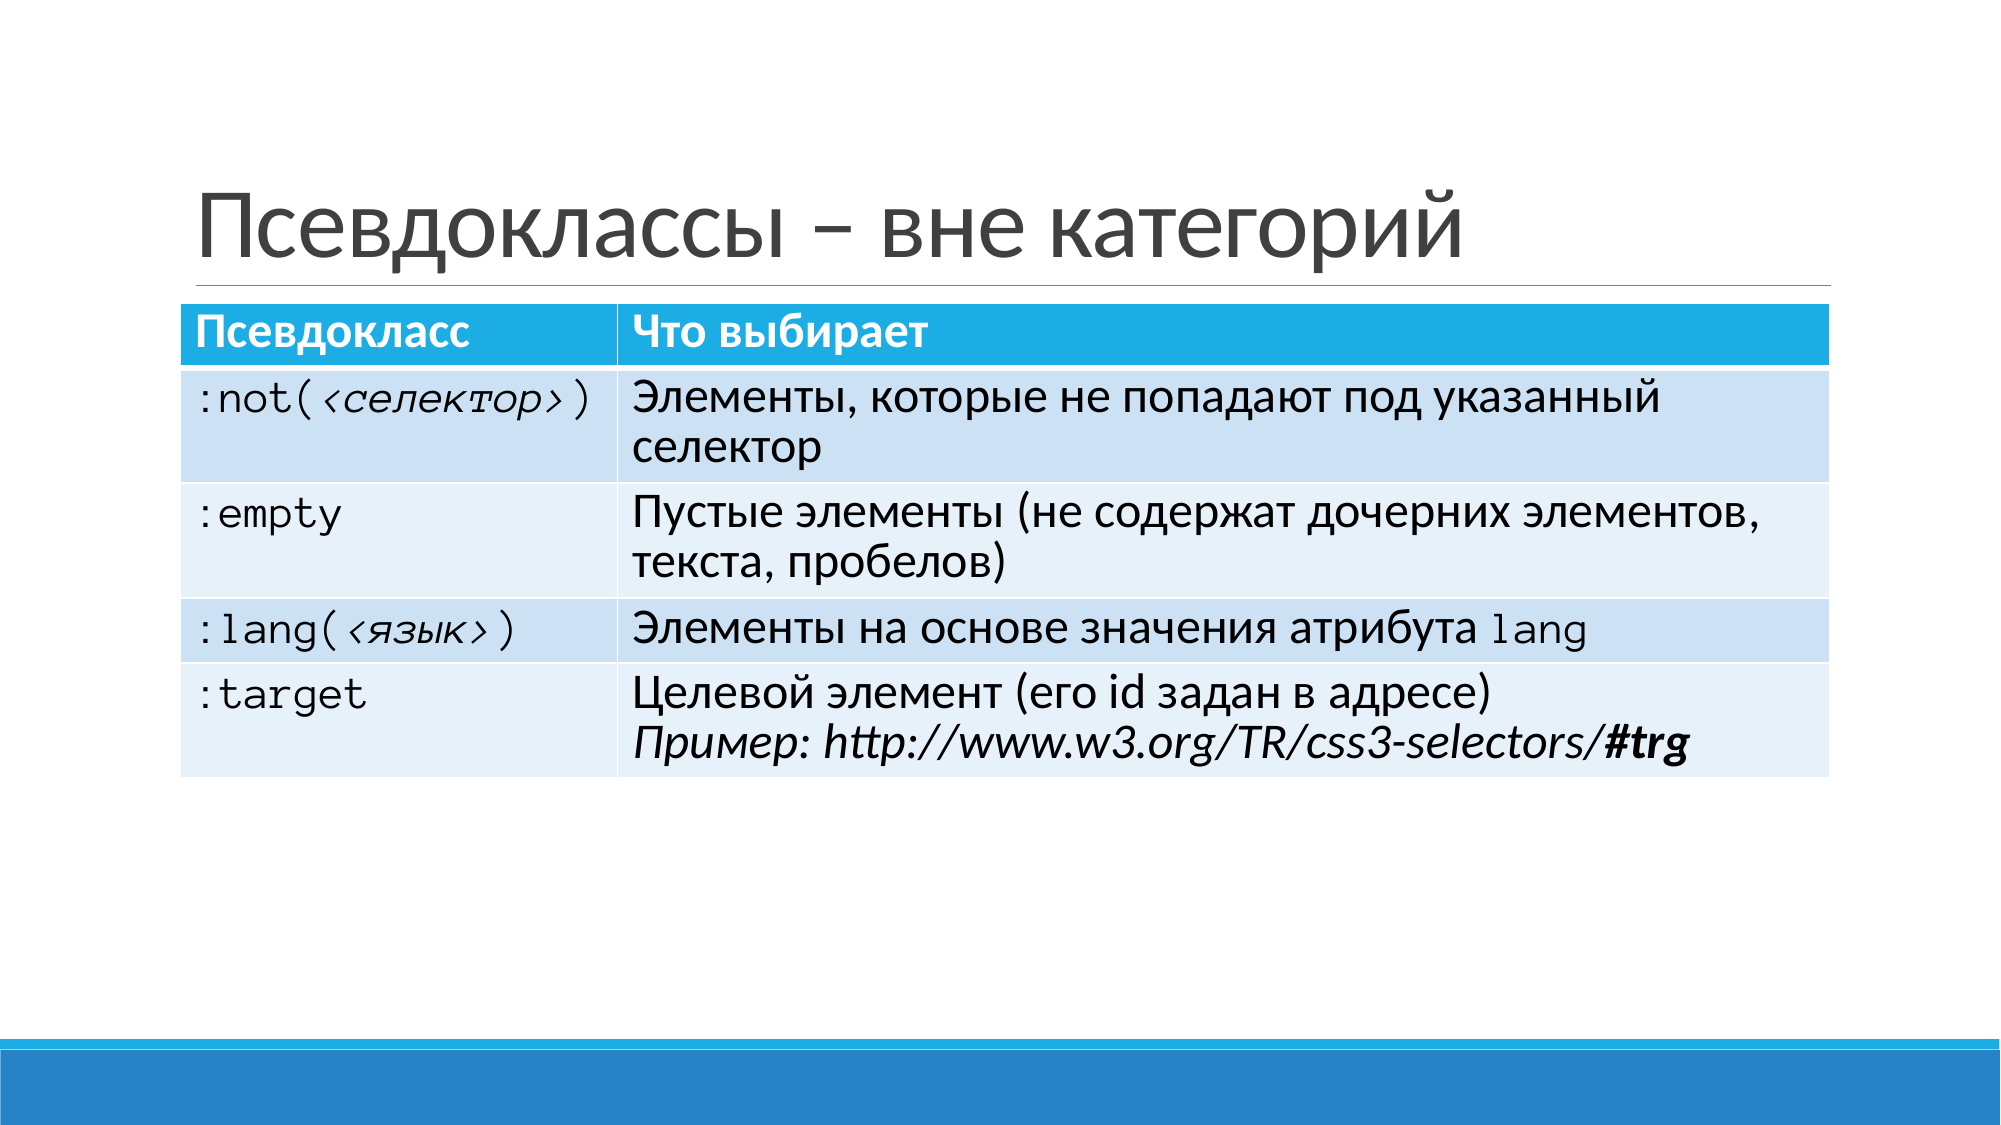

# Псевдоклассы – вне категорий

| Псевдокласс | Что выбирает |
| --- | --- |
| :not(<селектор>) | Элементы, которые не попадают под указанный селектор |
| :empty | Пустые элементы (не содержат дочерних элементов, текста, пробелов) |
| :lang(<язык>) | Элементы на основе значения атрибута lang |
| :target | Целевой элемент (его id задан в адресе) Пример: http://www.w3.org/TR/css3-selectors/#trg |